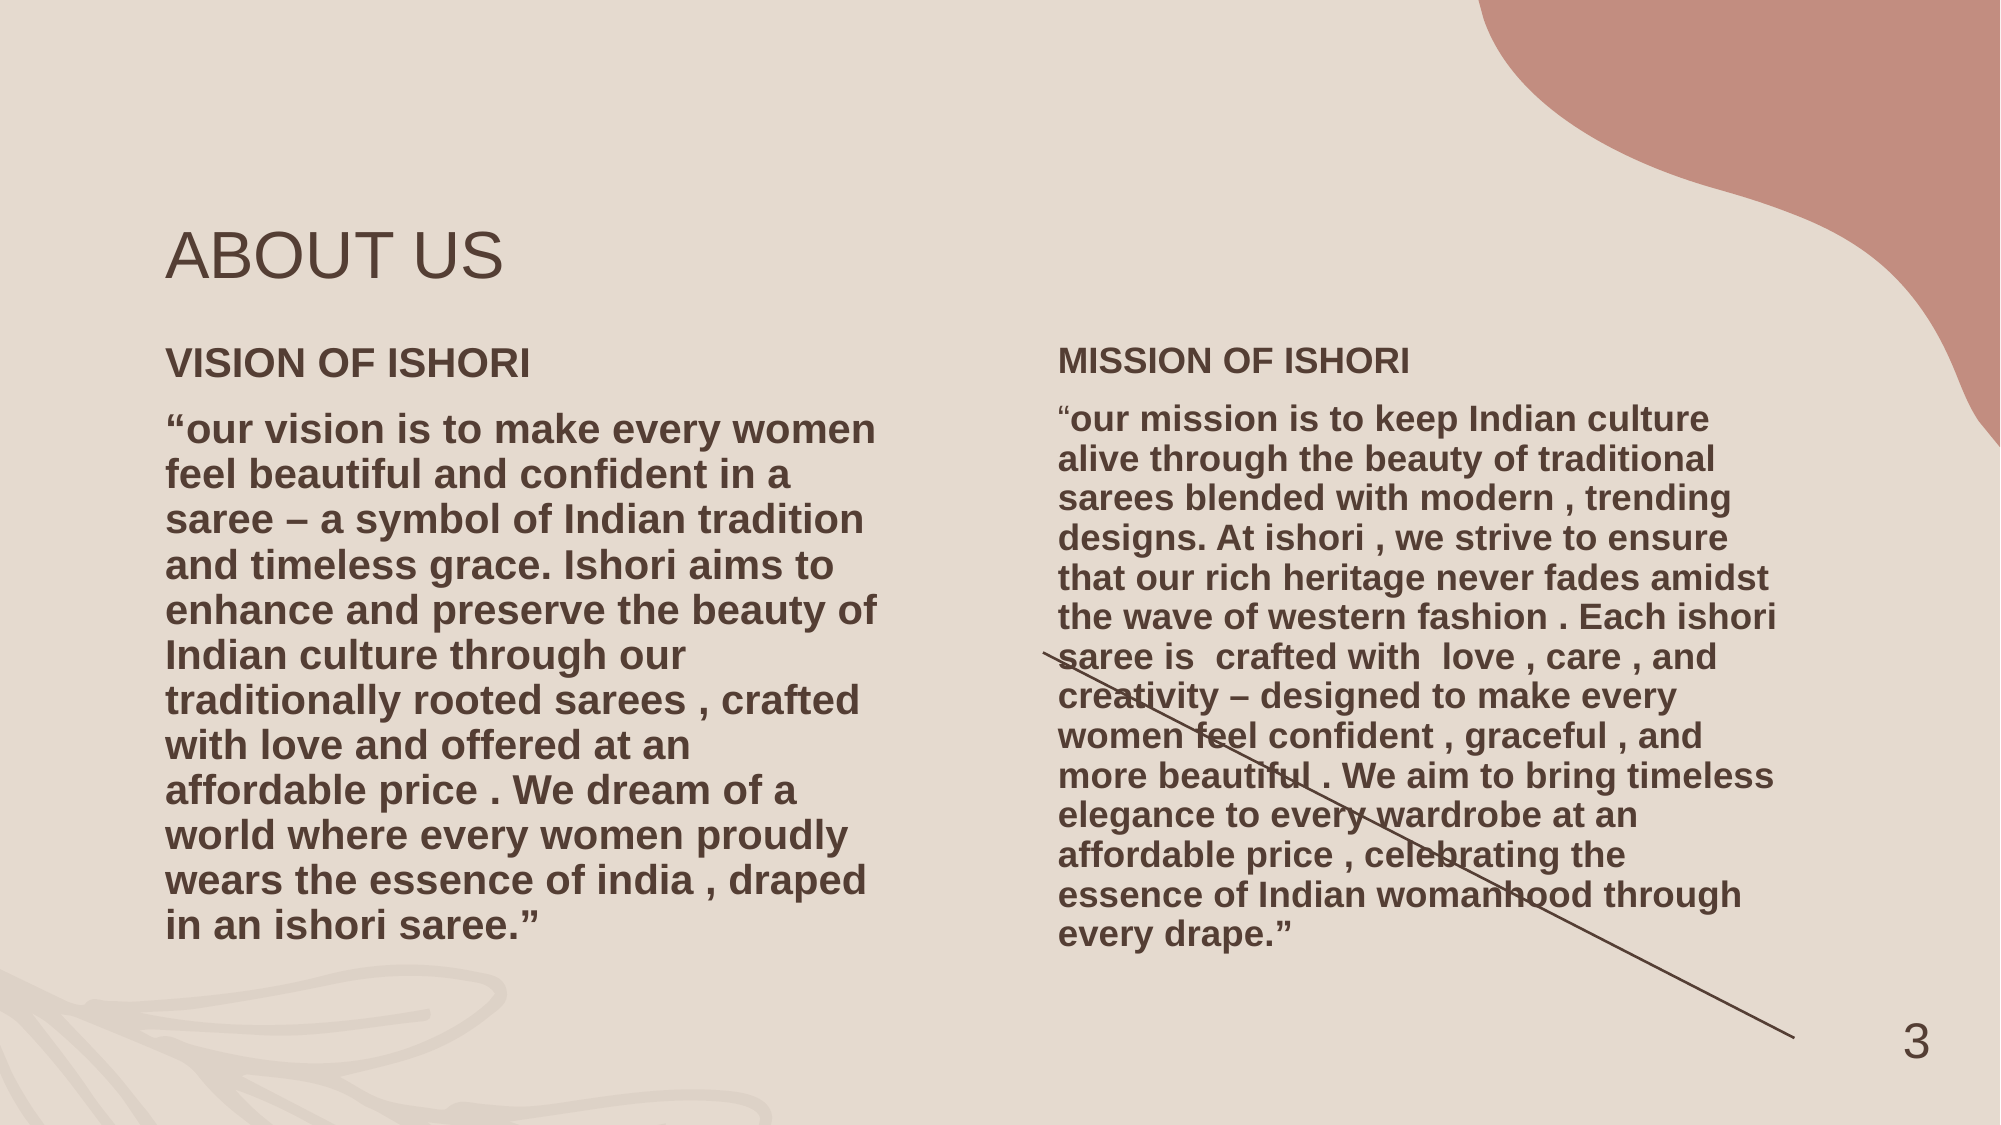

# ABOUT US
VISION OF ISHORI
“our vision is to make every women feel beautiful and confident in a saree – a symbol of Indian tradition and timeless grace. Ishori aims to enhance and preserve the beauty of Indian culture through our traditionally rooted sarees , crafted with love and offered at an affordable price . We dream of a world where every women proudly wears the essence of india , draped in an ishori saree.”
MISSION OF ISHORI
“our mission is to keep Indian culture alive through the beauty of traditional sarees blended with modern , trending designs. At ishori , we strive to ensure that our rich heritage never fades amidst the wave of western fashion . Each ishori saree is  crafted with  love , care , and creativity – designed to make every women feel confident , graceful , and more beautiful . We aim to bring timeless elegance to every wardrobe at an affordable price , celebrating the essence of Indian womanhood through every drape.”

3